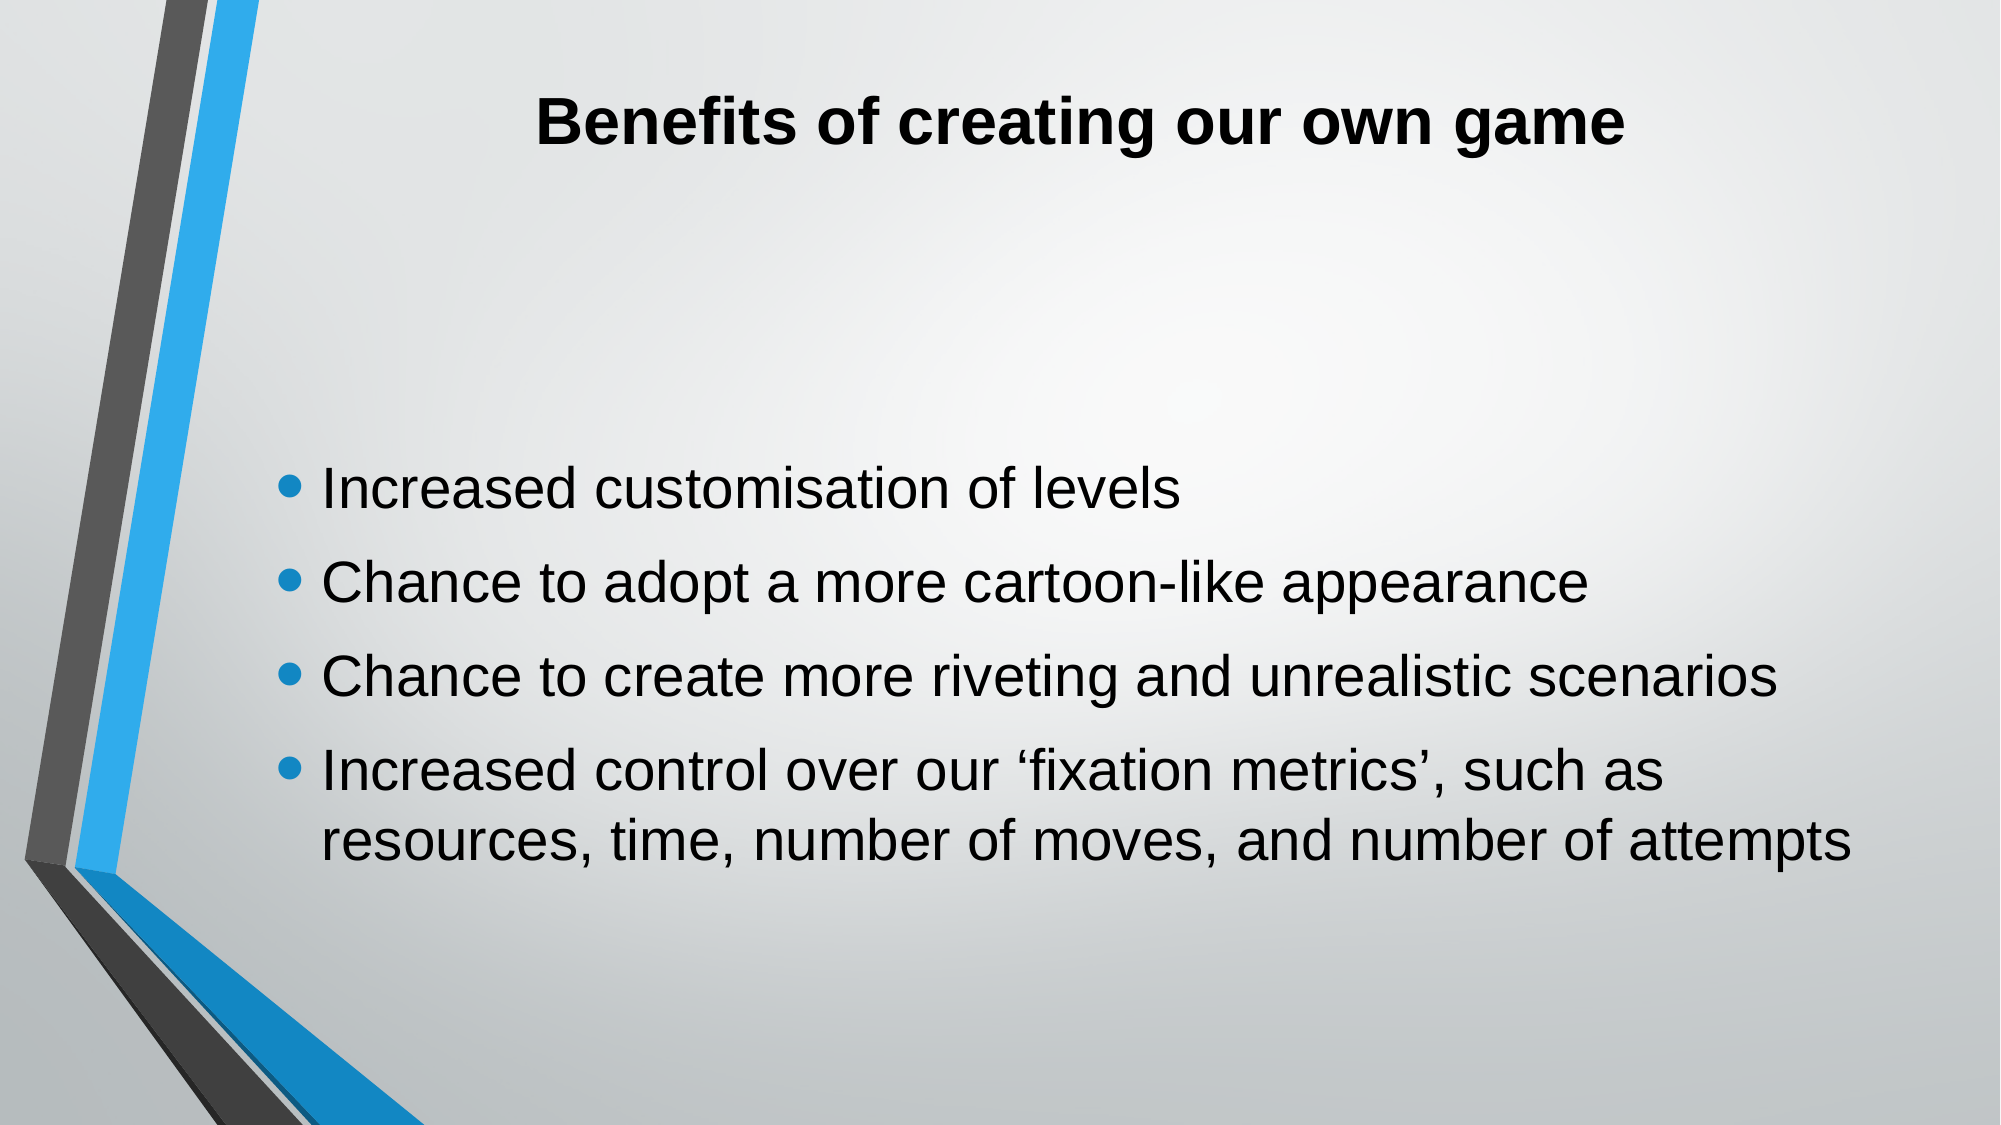

# Benefits of creating our own game
Increased customisation of levels
Chance to adopt a more cartoon-like appearance
Chance to create more riveting and unrealistic scenarios
Increased control over our ‘fixation metrics’, such as resources, time, number of moves, and number of attempts